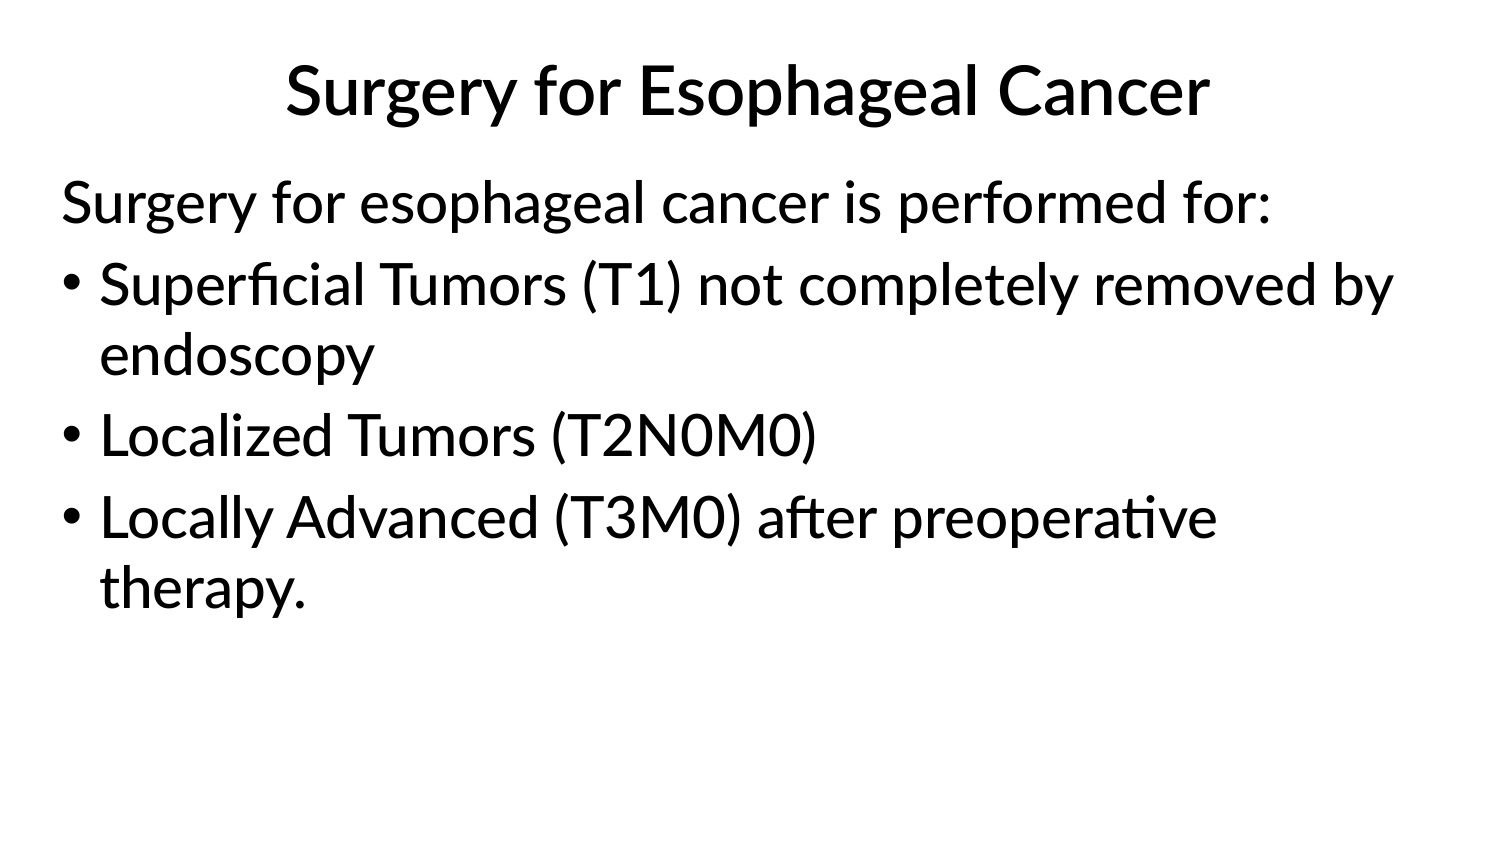

# Surgery for Esophageal Cancer
Surgery for esophageal cancer is performed for:
Superficial Tumors (T1) not completely removed by endoscopy
Localized Tumors (T2N0M0)
Locally Advanced (T3M0) after preoperative therapy.